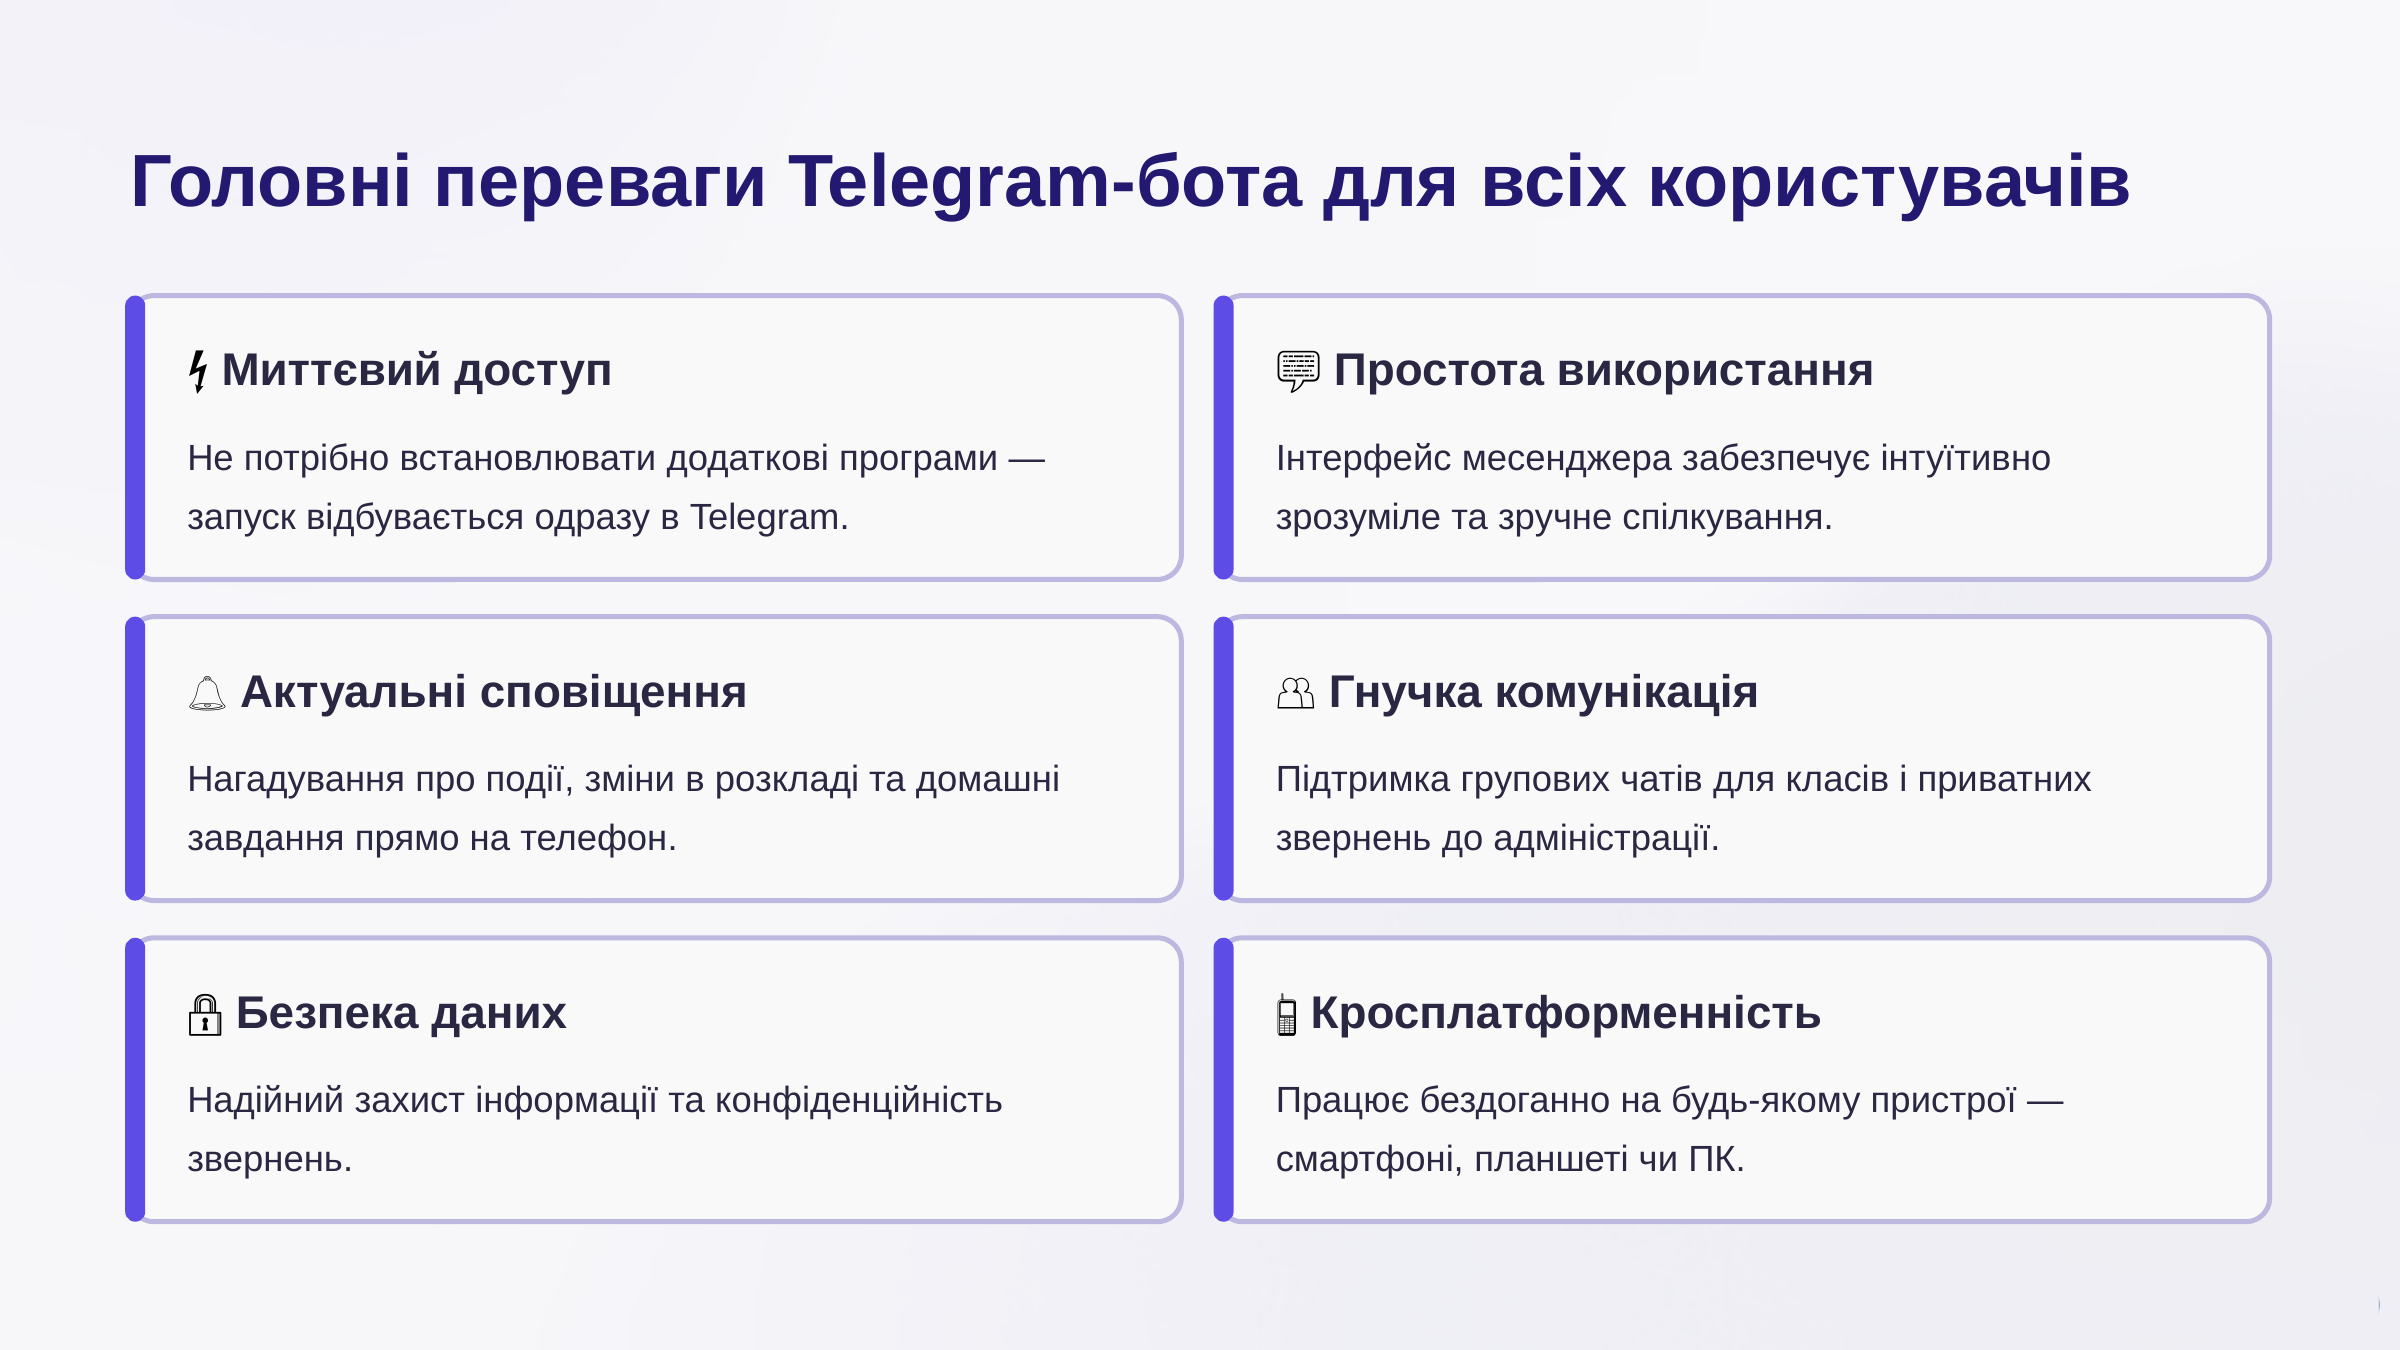

Головні переваги Telegram-бота для всіх користувачів

⚡ Миттєвий доступ
💬 Простота використання
Не потрібно встановлювати додаткові програми — запуск відбувається одразу в Telegram.
Інтерфейс месенджера забезпечує інтуїтивно зрозуміле та зручне спілкування.

🔔 Актуальні сповіщення
👥 Гнучка комунікація
Нагадування про події, зміни в розкладі та домашні завдання прямо на телефон.
Підтримка групових чатів для класів і приватних звернень до адміністрації.

🔒 Безпека даних
📱 Кросплатформенність
Надійний захист інформації та конфіденційність звернень.
Працює бездоганно на будь-якому пристрої — смартфоні, планшеті чи ПК.